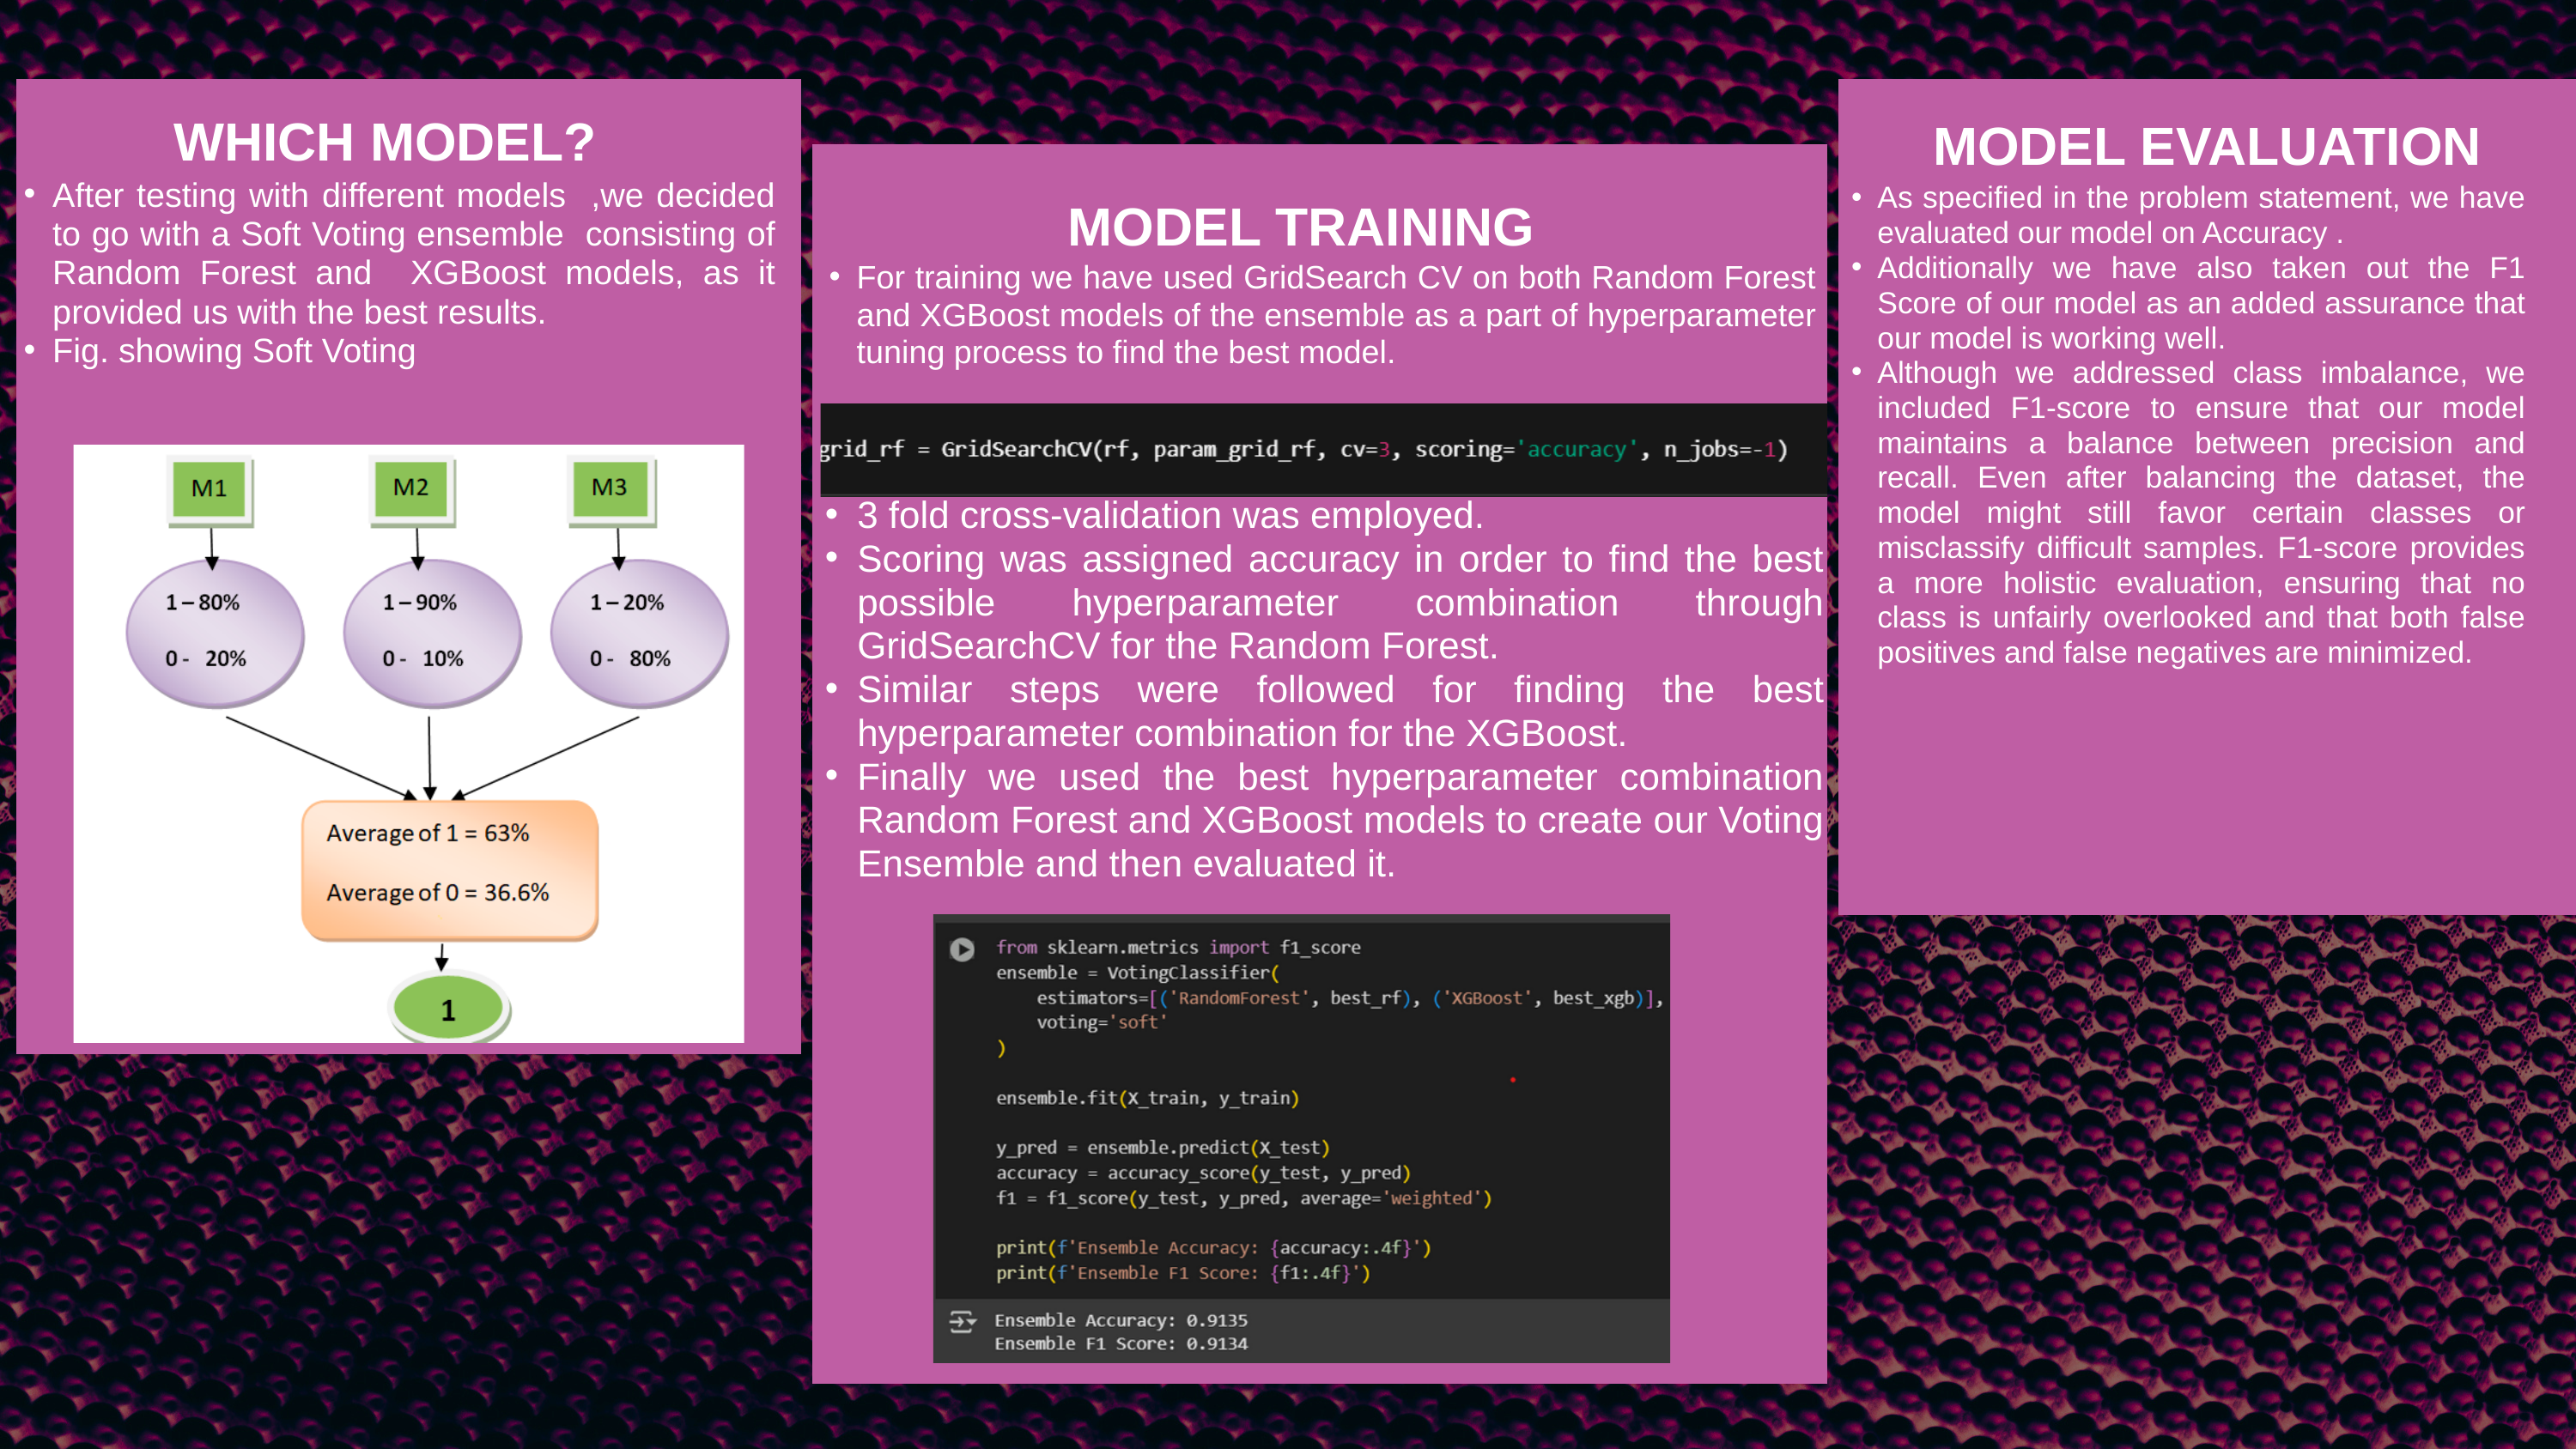

WHICH MODEL?
MODEL EVALUATION

After testing with different models  ,we decided to go with a Soft Voting ensemble  consisting of Random Forest and  XGBoost models, as it provided us with the best results.
Fig. showing Soft Voting

As specified in the problem statement, we have evaluated our model on Accuracy .
Additionally we have also taken out the F1 Score of our model as an added assurance that our model is working well.
Although we addressed class imbalance, we included F1-score to ensure that our model maintains a balance between precision and recall. Even after balancing the dataset, the model might still favor certain classes or misclassify difficult samples. F1-score provides a more holistic evaluation, ensuring that no class is unfairly overlooked and that both false positives and false negatives are minimized.
MODEL TRAINING
For training we have used GridSearch CV on both Random Forest and XGBoost models of the ensemble as a part of hyperparameter tuning process to find the best model.

3 fold cross-validation was employed.
Scoring was assigned accuracy in order to find the best possible hyperparameter combination through GridSearchCV for the Random Forest.
Similar steps were followed for finding the best hyperparameter combination for the XGBoost.
Finally we used the best hyperparameter combination Random Forest and XGBoost models to create our Voting Ensemble and then evaluated it.